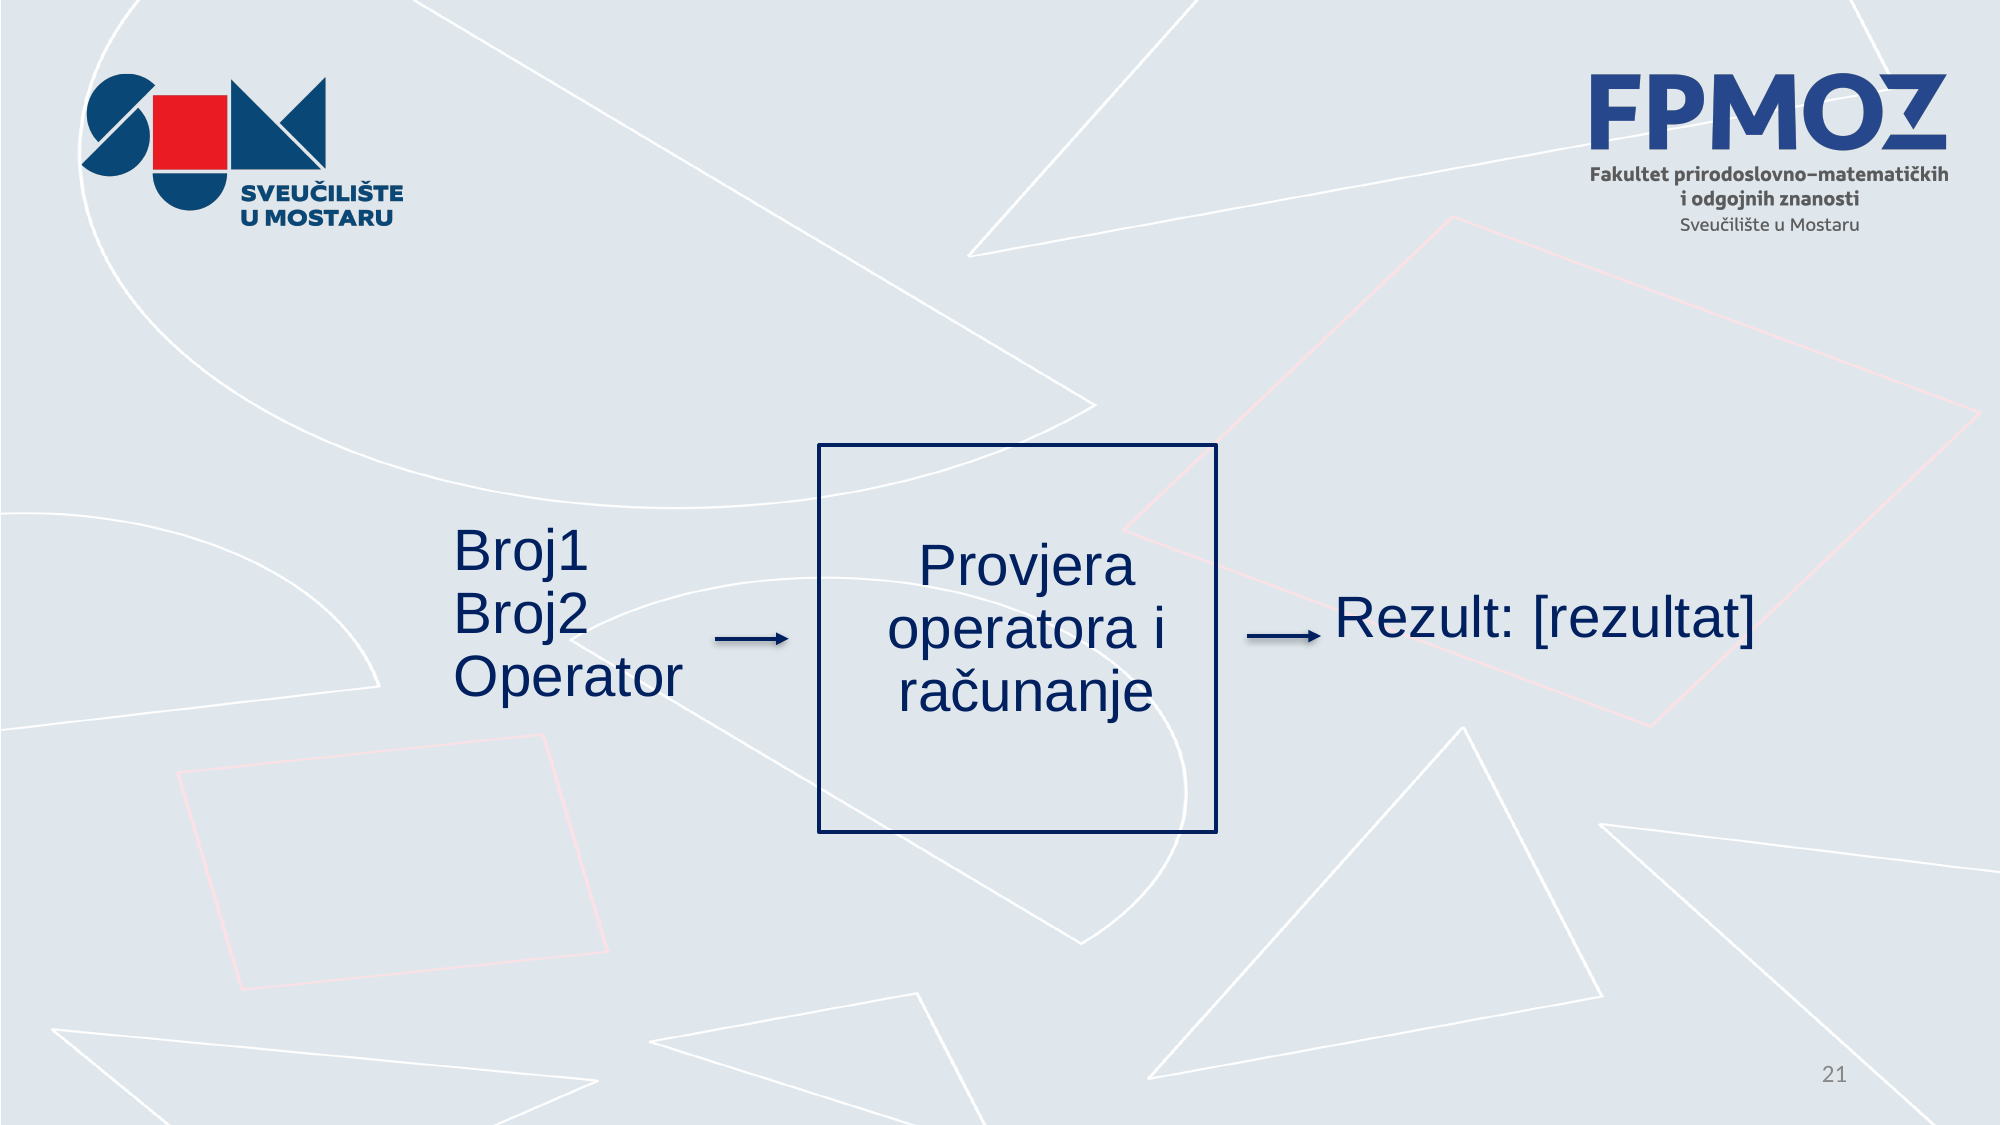

Broj1
Broj2
Operator
Provjera operatora i računanje
Rezult: [rezultat]
21